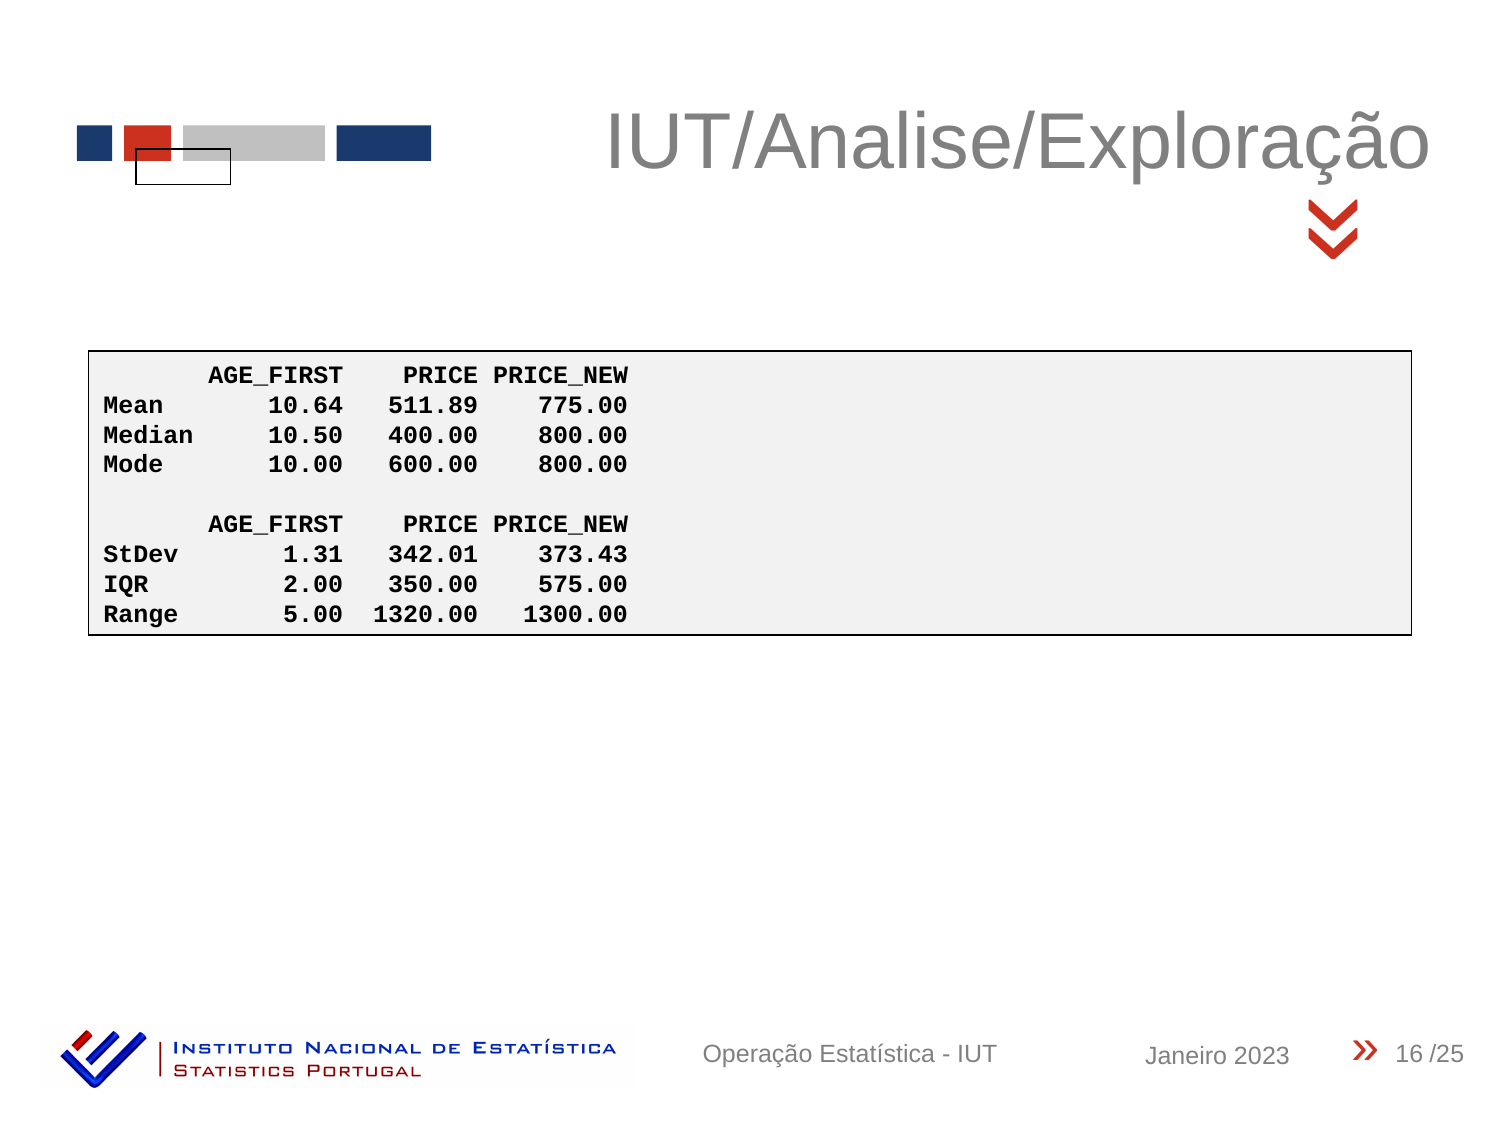

IUT/Analise/Exploração
«
       AGE_FIRST    PRICE PRICE_NEW
Mean       10.64   511.89    775.00
Median     10.50   400.00    800.00
Mode       10.00   600.00    800.00

       AGE_FIRST    PRICE PRICE_NEW
StDev       1.31   342.01    373.43
IQR         2.00   350.00    575.00
Range       5.00  1320.00   1300.00
16